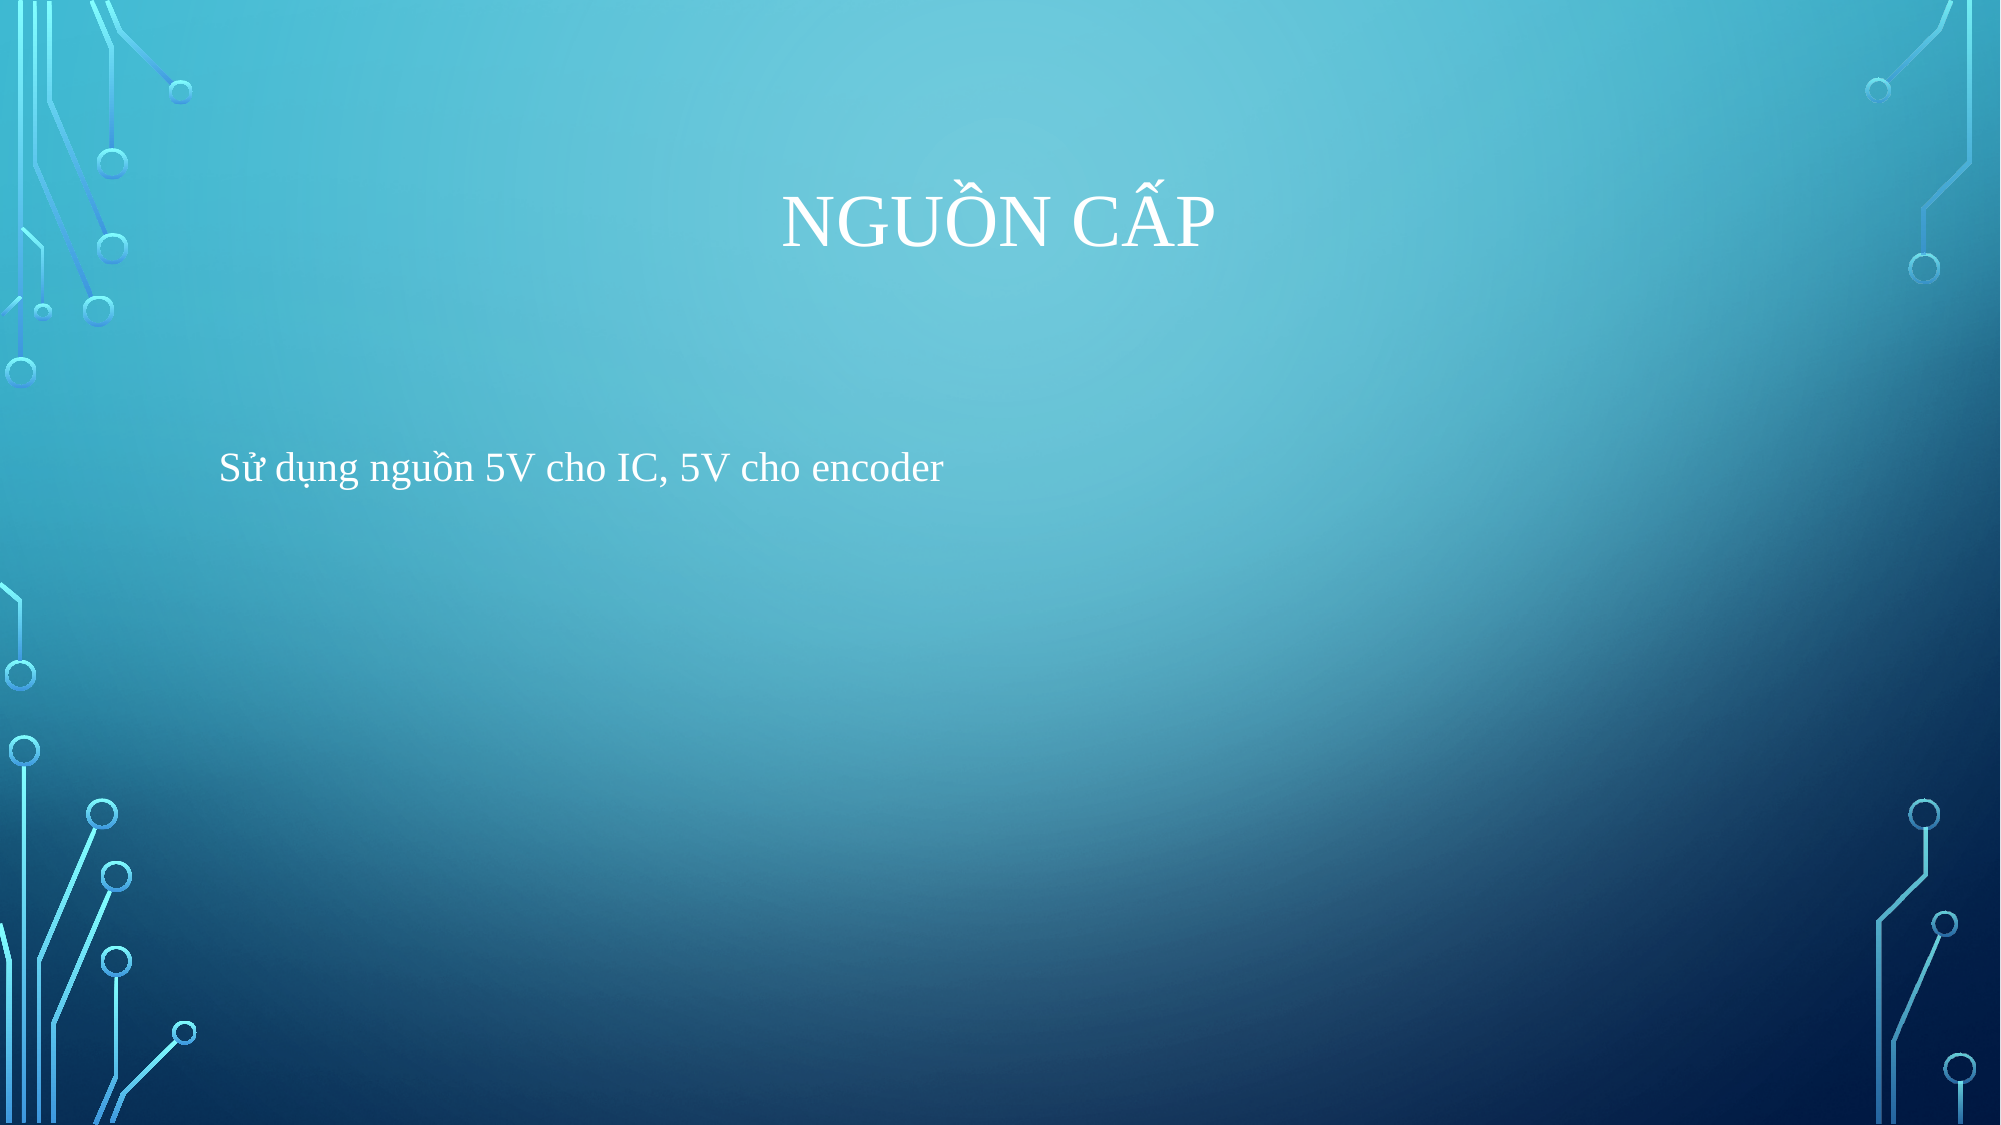

# Nguồn cấp
Sử dụng nguồn 5V cho IC, 5V cho encoder